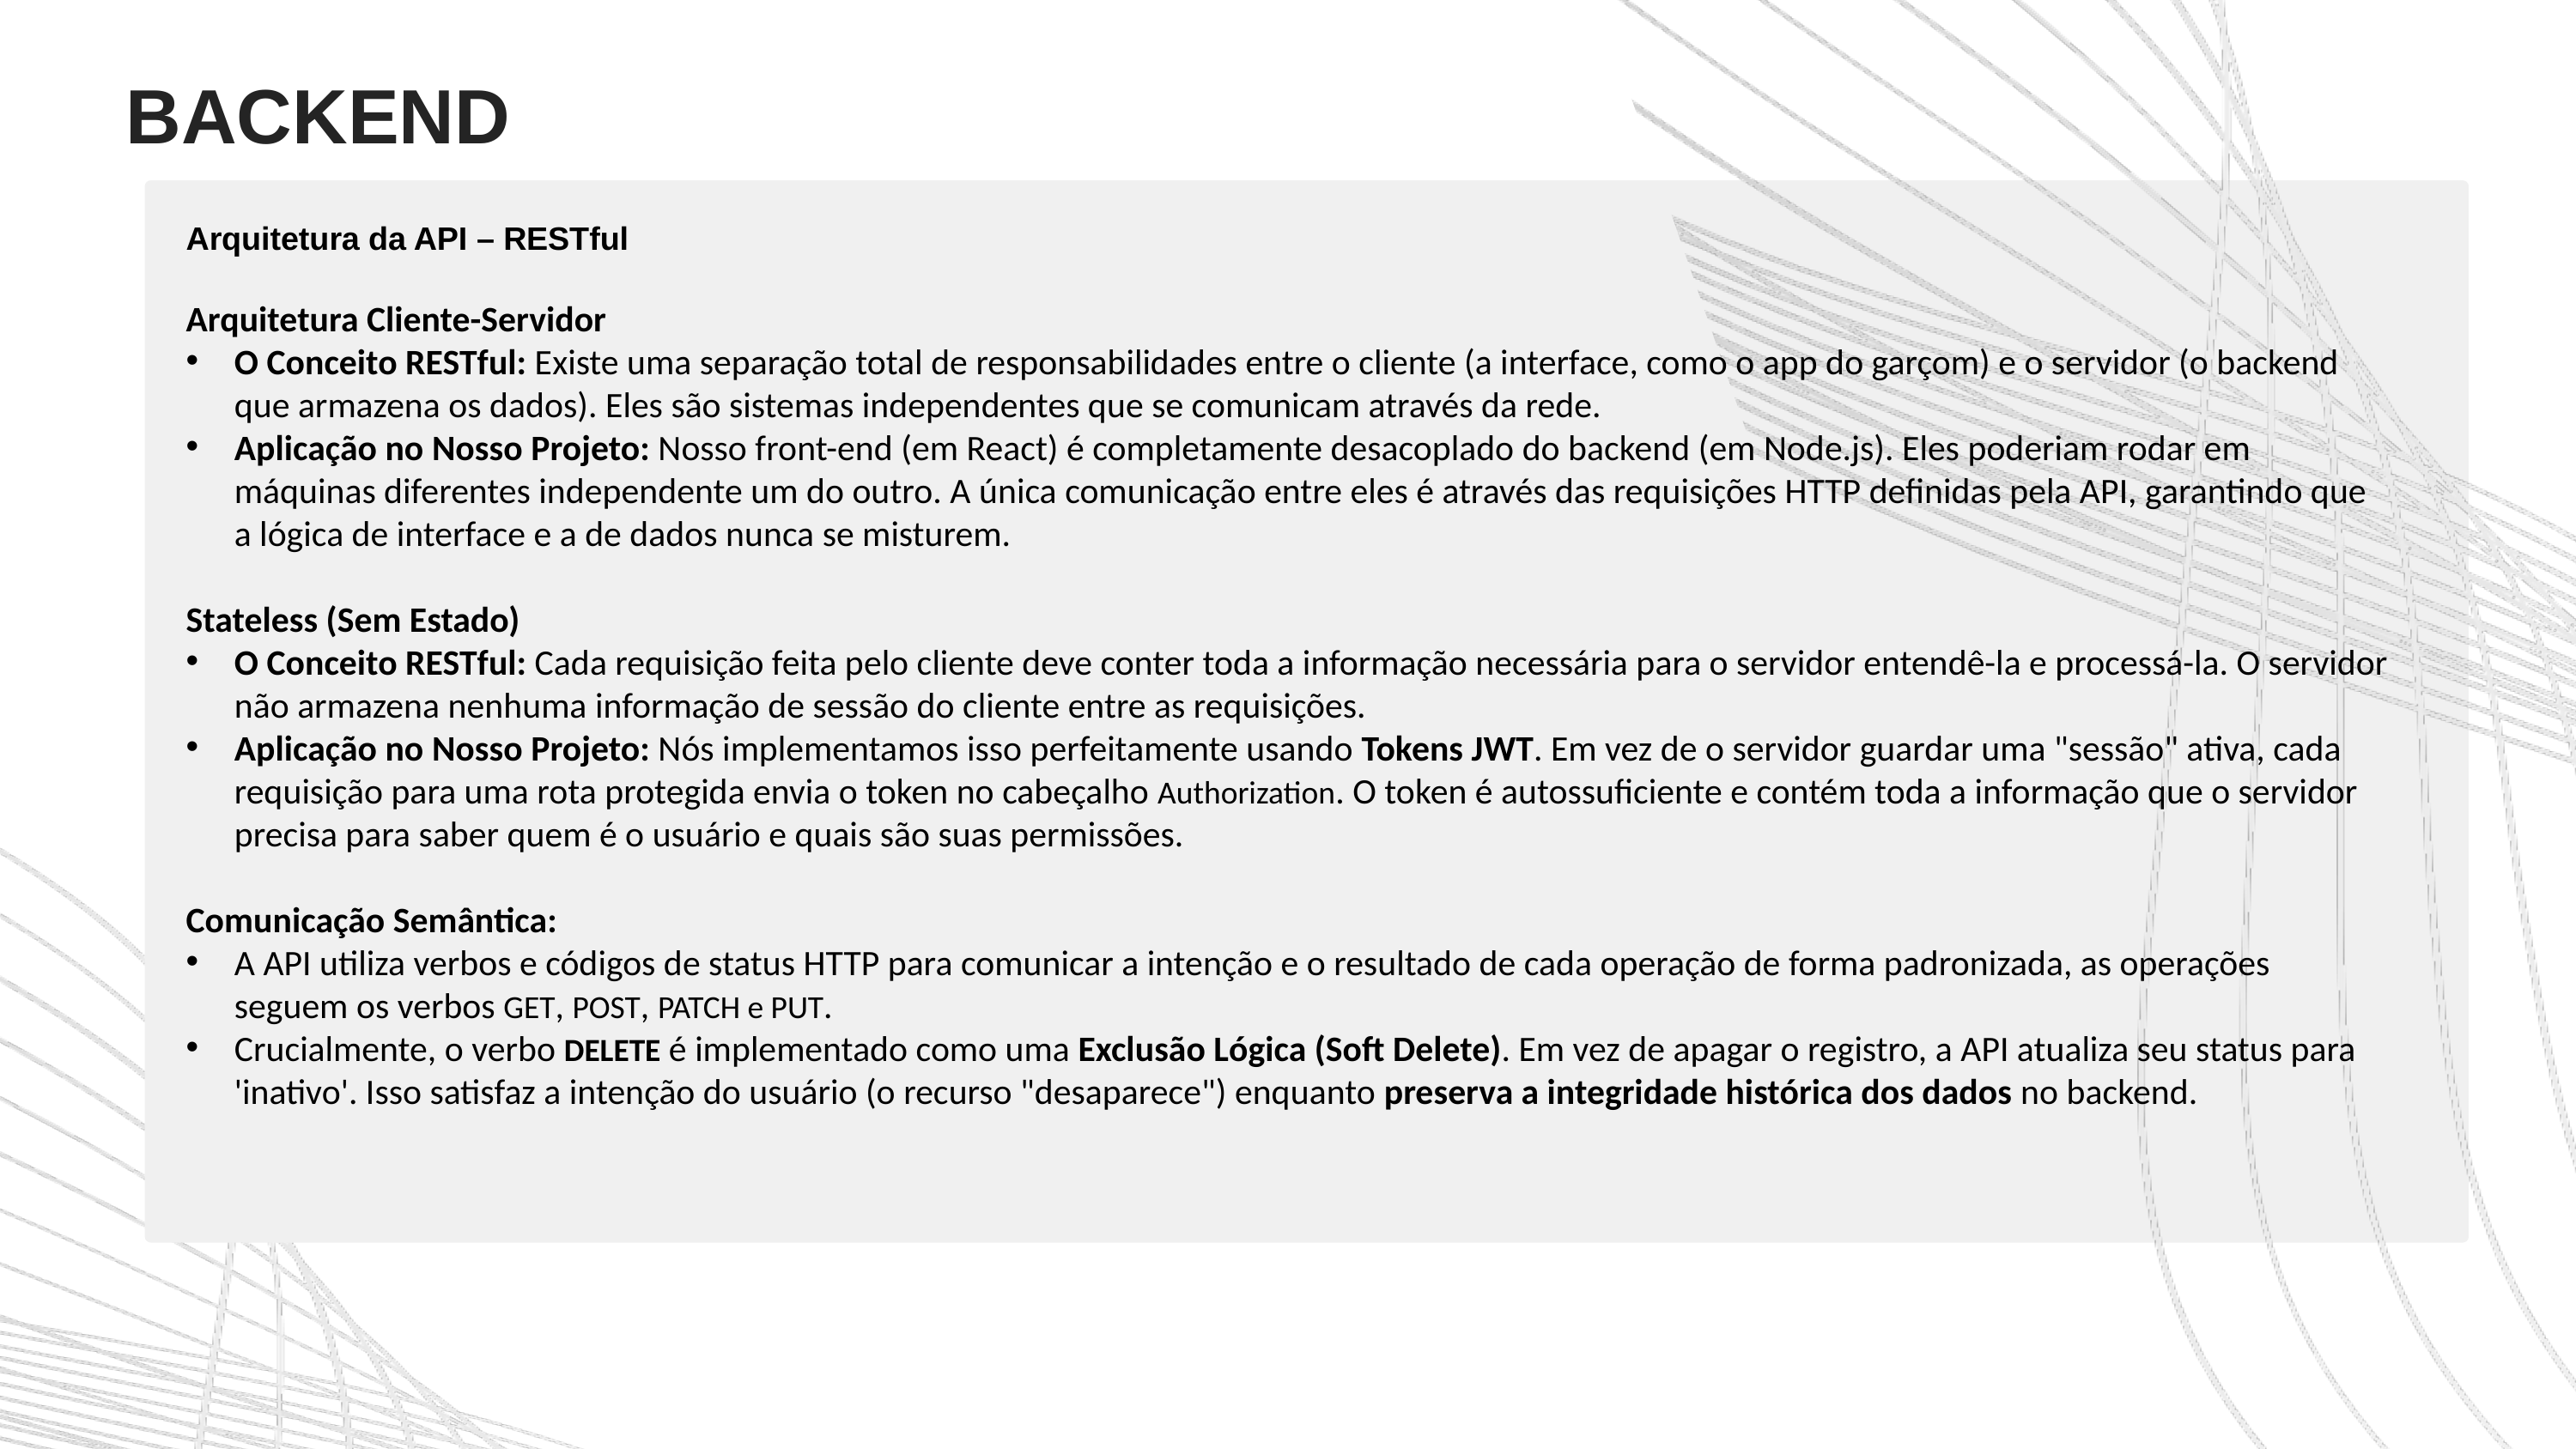

BACKEND

Arquitetura da API – RESTful
Arquitetura Cliente-Servidor
O Conceito RESTful: Existe uma separação total de responsabilidades entre o cliente (a interface, como o app do garçom) e o servidor (o backend que armazena os dados). Eles são sistemas independentes que se comunicam através da rede.
Aplicação no Nosso Projeto: Nosso front-end (em React) é completamente desacoplado do backend (em Node.js). Eles poderiam rodar em máquinas diferentes independente um do outro. A única comunicação entre eles é através das requisições HTTP definidas pela API, garantindo que a lógica de interface e a de dados nunca se misturem.

Stateless (Sem Estado)
O Conceito RESTful: Cada requisição feita pelo cliente deve conter toda a informação necessária para o servidor entendê-la e processá-la. O servidor não armazena nenhuma informação de sessão do cliente entre as requisições.
Aplicação no Nosso Projeto: Nós implementamos isso perfeitamente usando Tokens JWT. Em vez de o servidor guardar uma "sessão" ativa, cada requisição para uma rota protegida envia o token no cabeçalho Authorization. O token é autossuficiente e contém toda a informação que o servidor precisa para saber quem é o usuário e quais são suas permissões.

Comunicação Semântica:
A API utiliza verbos e códigos de status HTTP para comunicar a intenção e o resultado de cada operação de forma padronizada, as operações seguem os verbos GET, POST, PATCH e PUT.
Crucialmente, o verbo DELETE é implementado como uma Exclusão Lógica (Soft Delete). Em vez de apagar o registro, a API atualiza seu status para 'inativo'. Isso satisfaz a intenção do usuário (o recurso "desaparece") enquanto preserva a integridade histórica dos dados no backend.